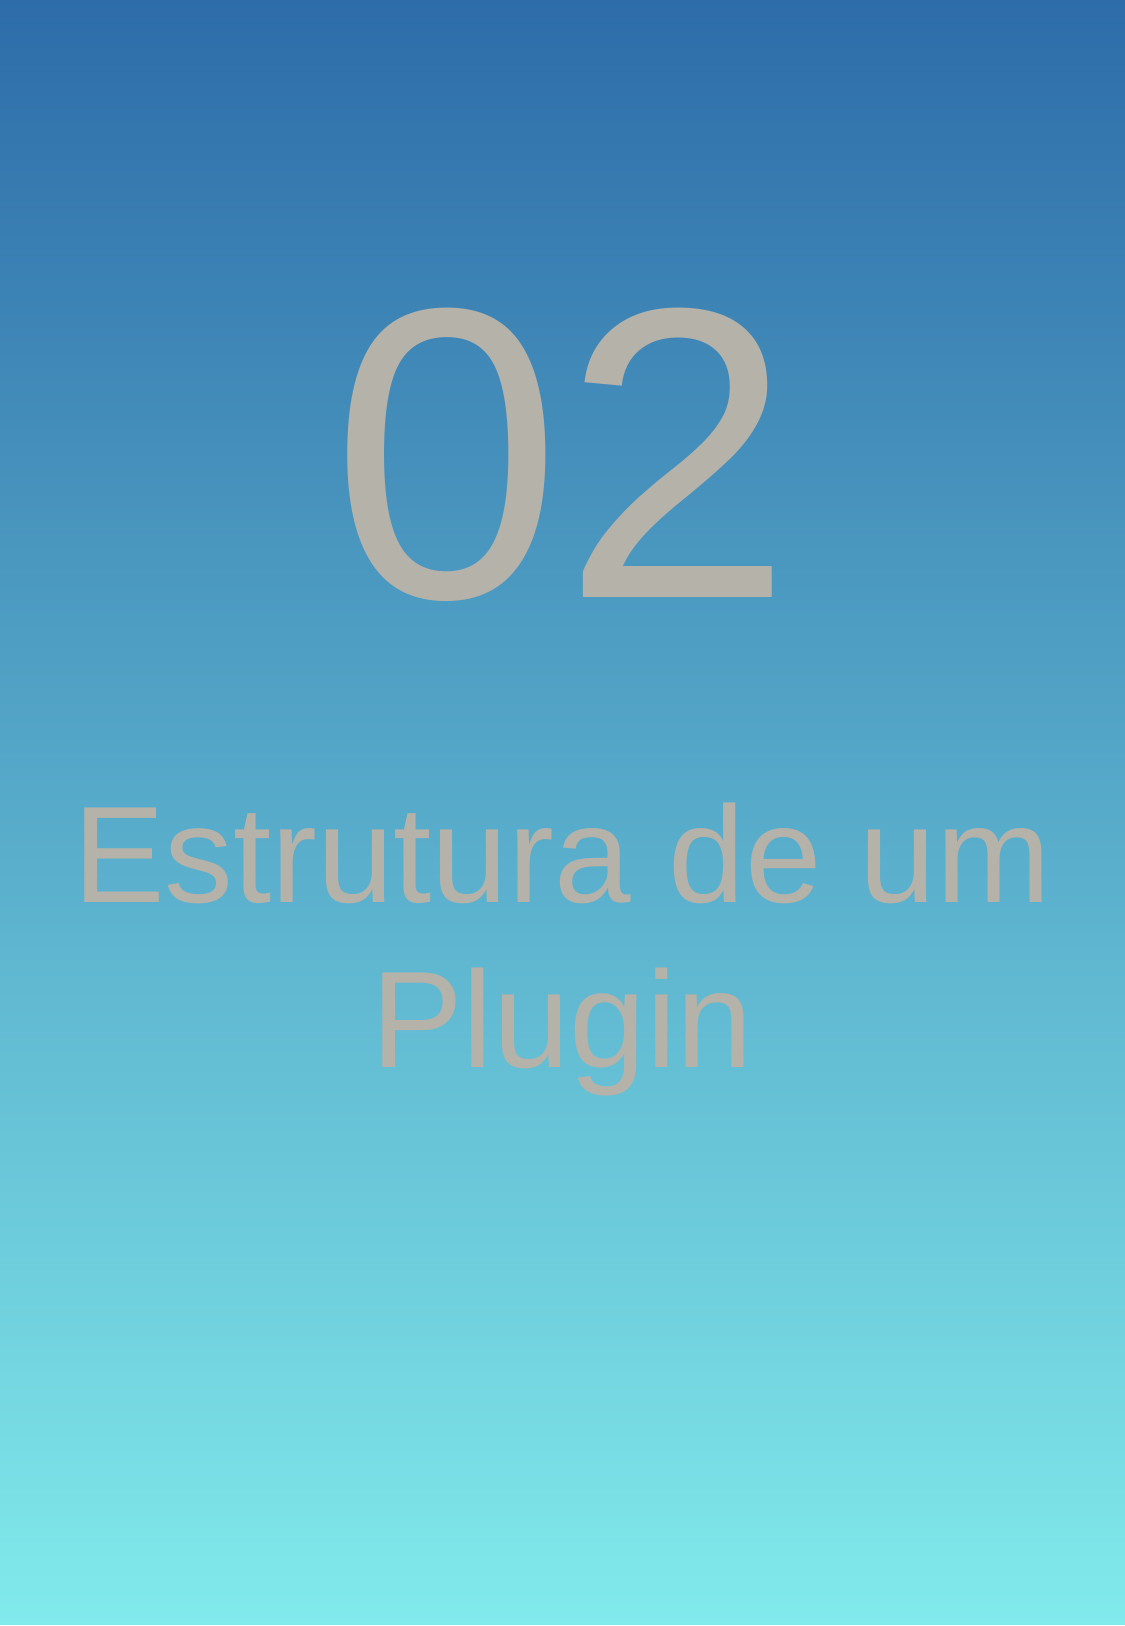

02
Estrutura de um Plugin
Plugins Minecraft Com Java - Diego D. Leitão
6